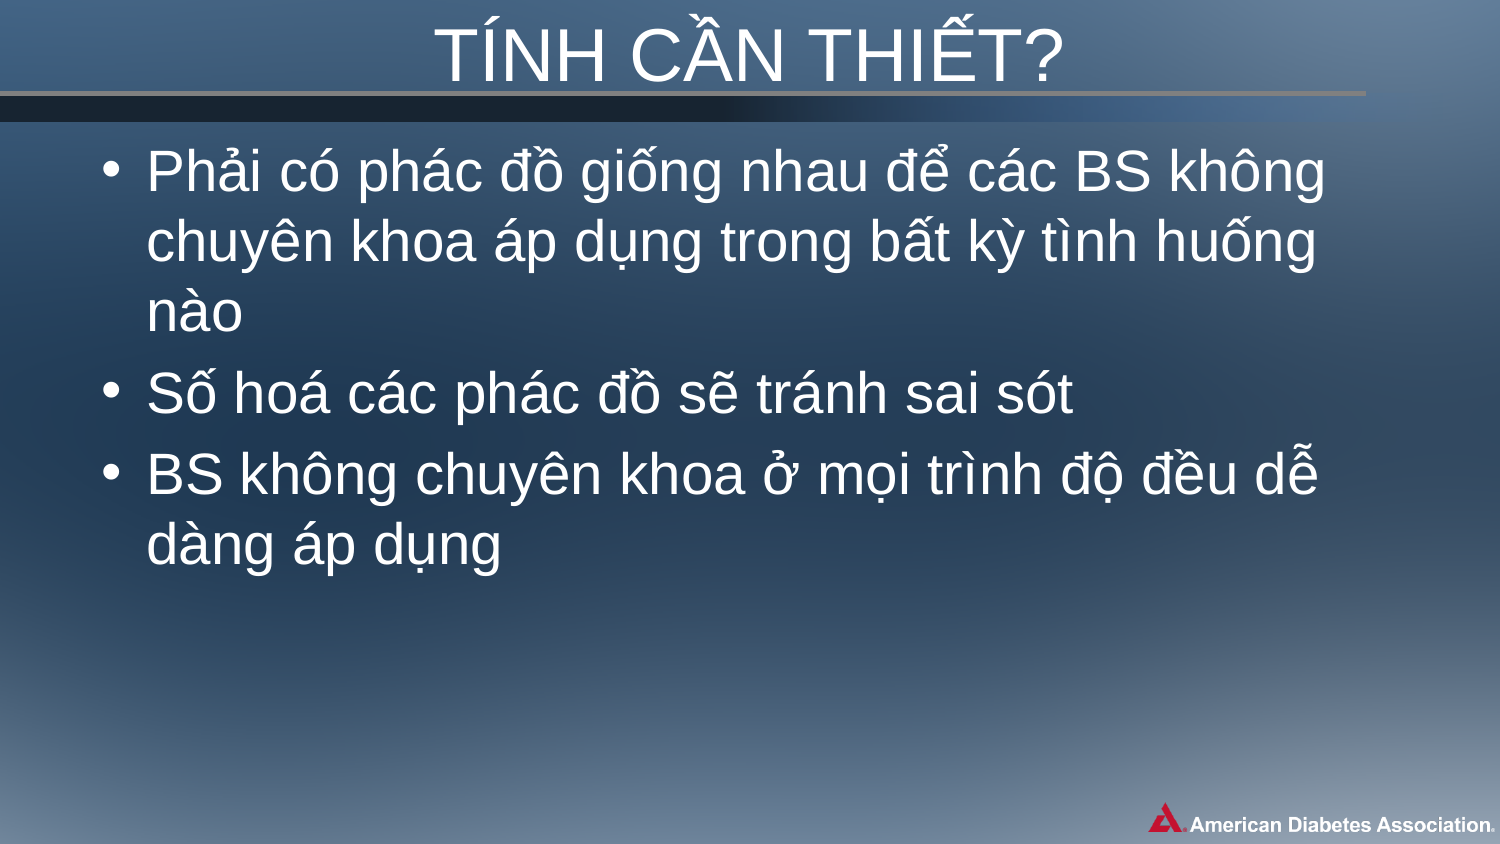

# TÍNH CẦN THIẾT?
Phải có phác đồ giống nhau để các BS không chuyên khoa áp dụng trong bất kỳ tình huống nào
Số hoá các phác đồ sẽ tránh sai sót
BS không chuyên khoa ở mọi trình độ đều dễ dàng áp dụng